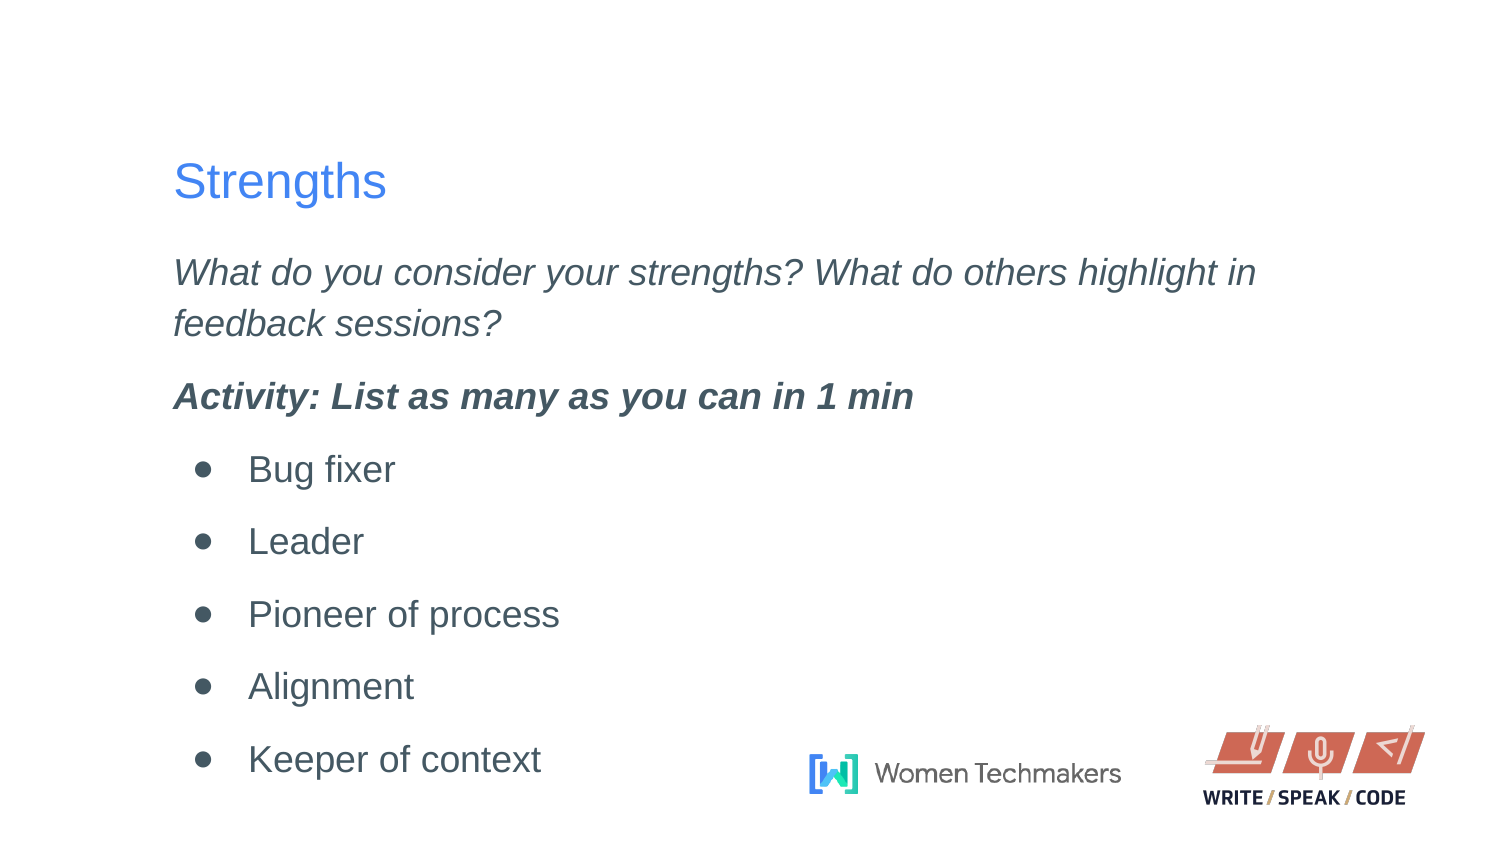

Strengths
What do you consider your strengths? What do others highlight in feedback sessions?
Activity: List as many as you can in 1 min
Bug fixer
Leader
Pioneer of process
Alignment
Keeper of context